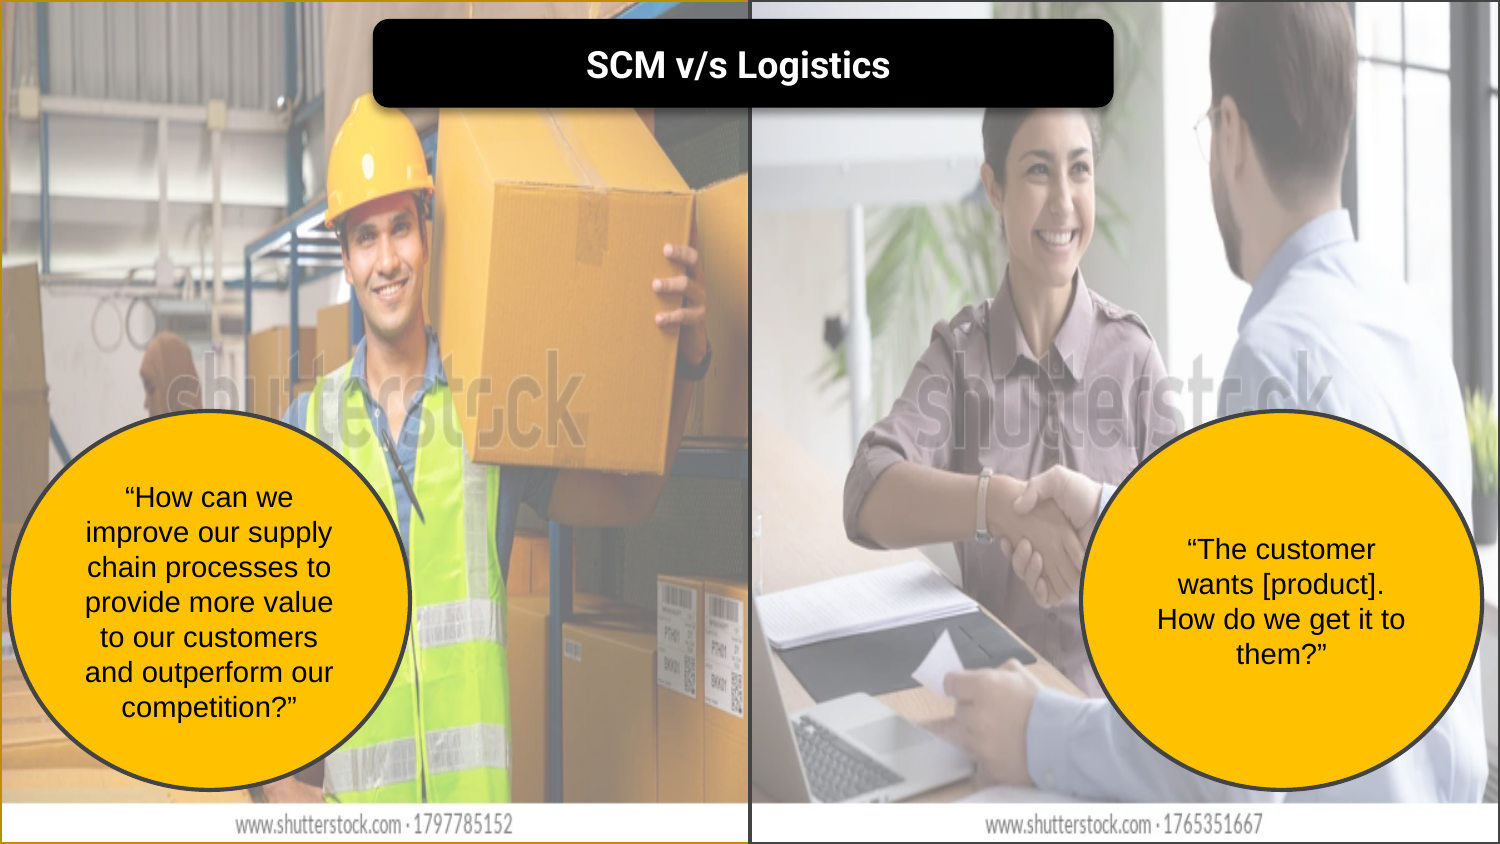

SCM v/s Logistics
“The customer wants [product]. How do we get it to them?”
“How can we improve our supply chain processes to provide more value to our customers and outperform our competition?”